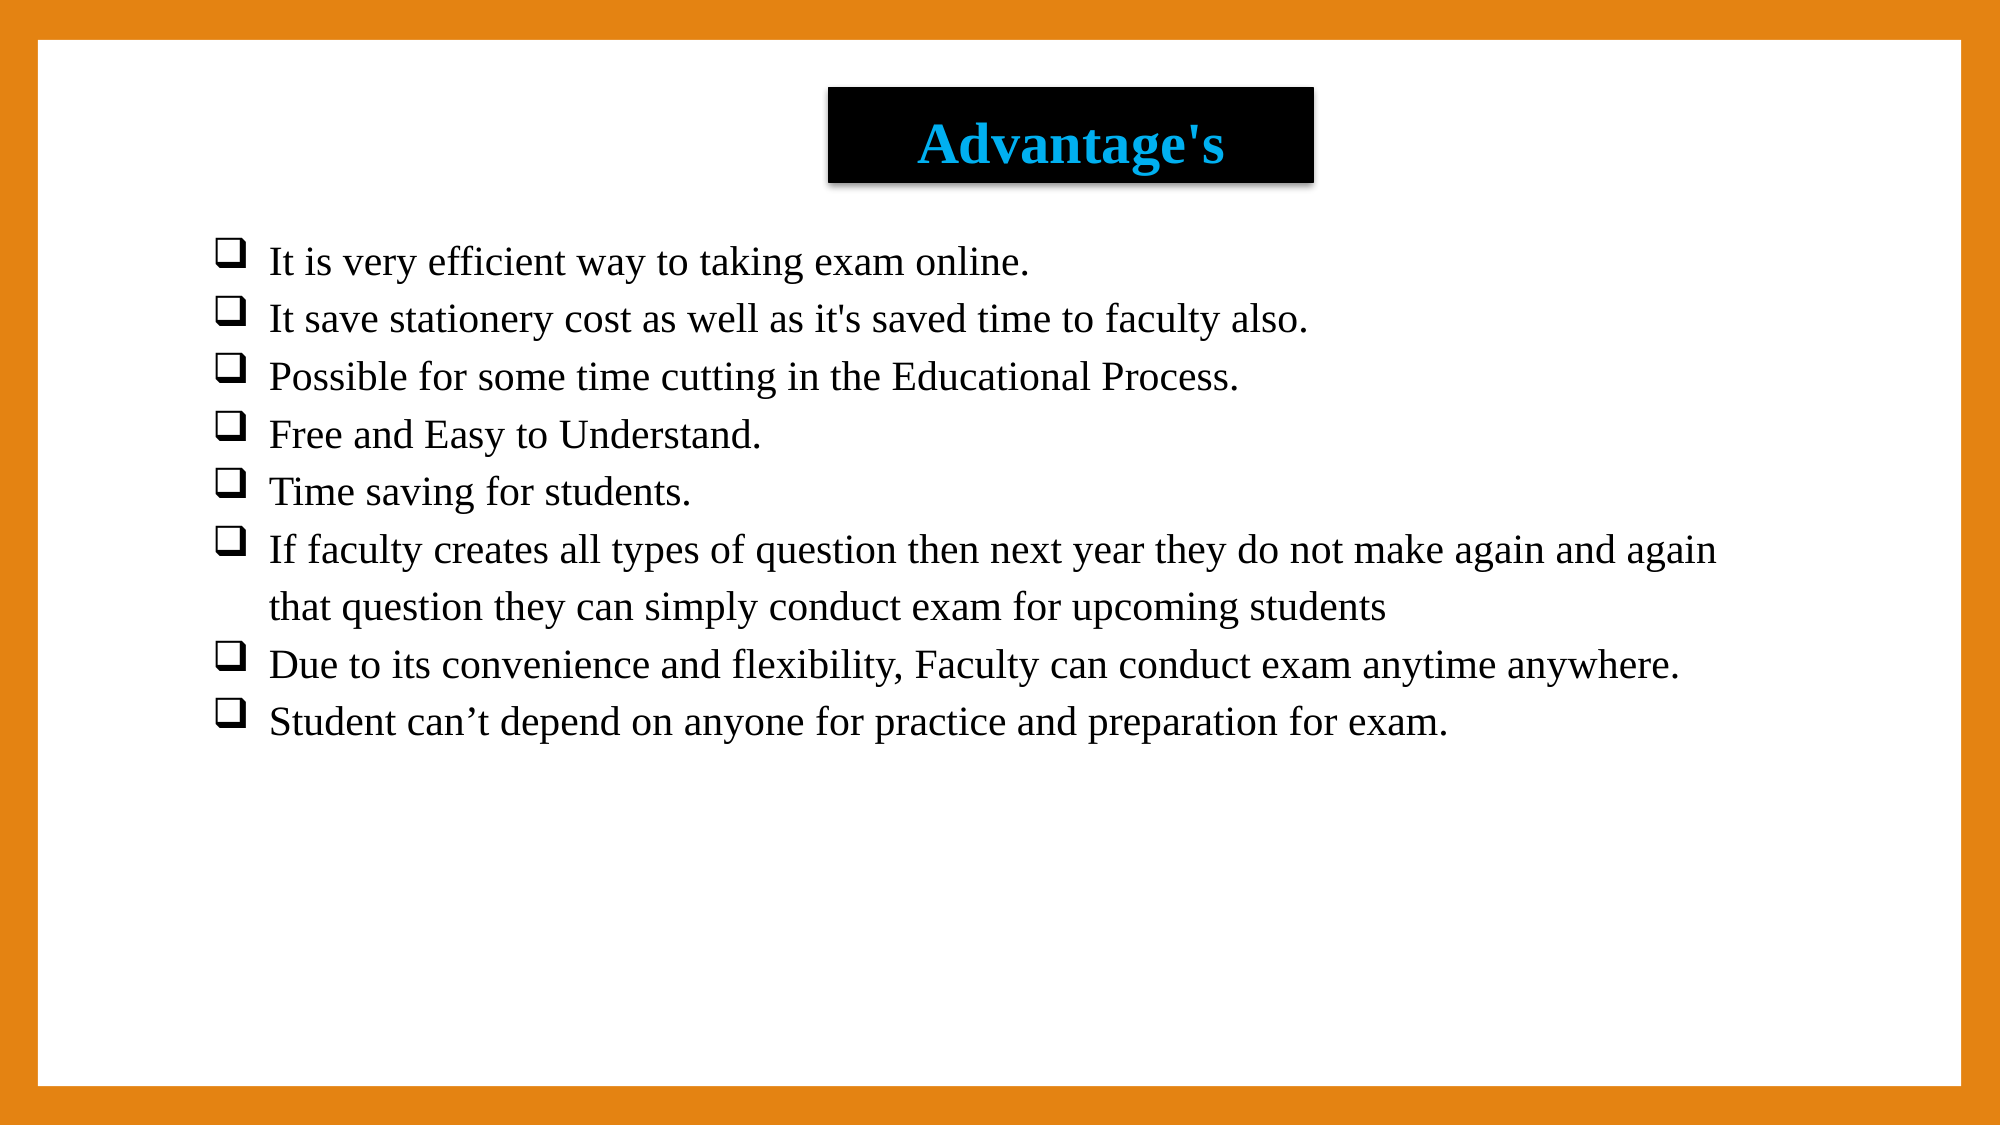

Advantage's
It is very efficient way to taking exam online.
It save stationery cost as well as it's saved time to faculty also.
Possible for some time cutting in the Educational Process.
Free and Easy to Understand.
Time saving for students.
If faculty creates all types of question then next year they do not make again and again that question they can simply conduct exam for upcoming students
Due to its convenience and flexibility, Faculty can conduct exam anytime anywhere.
Student can’t depend on anyone for practice and preparation for exam.